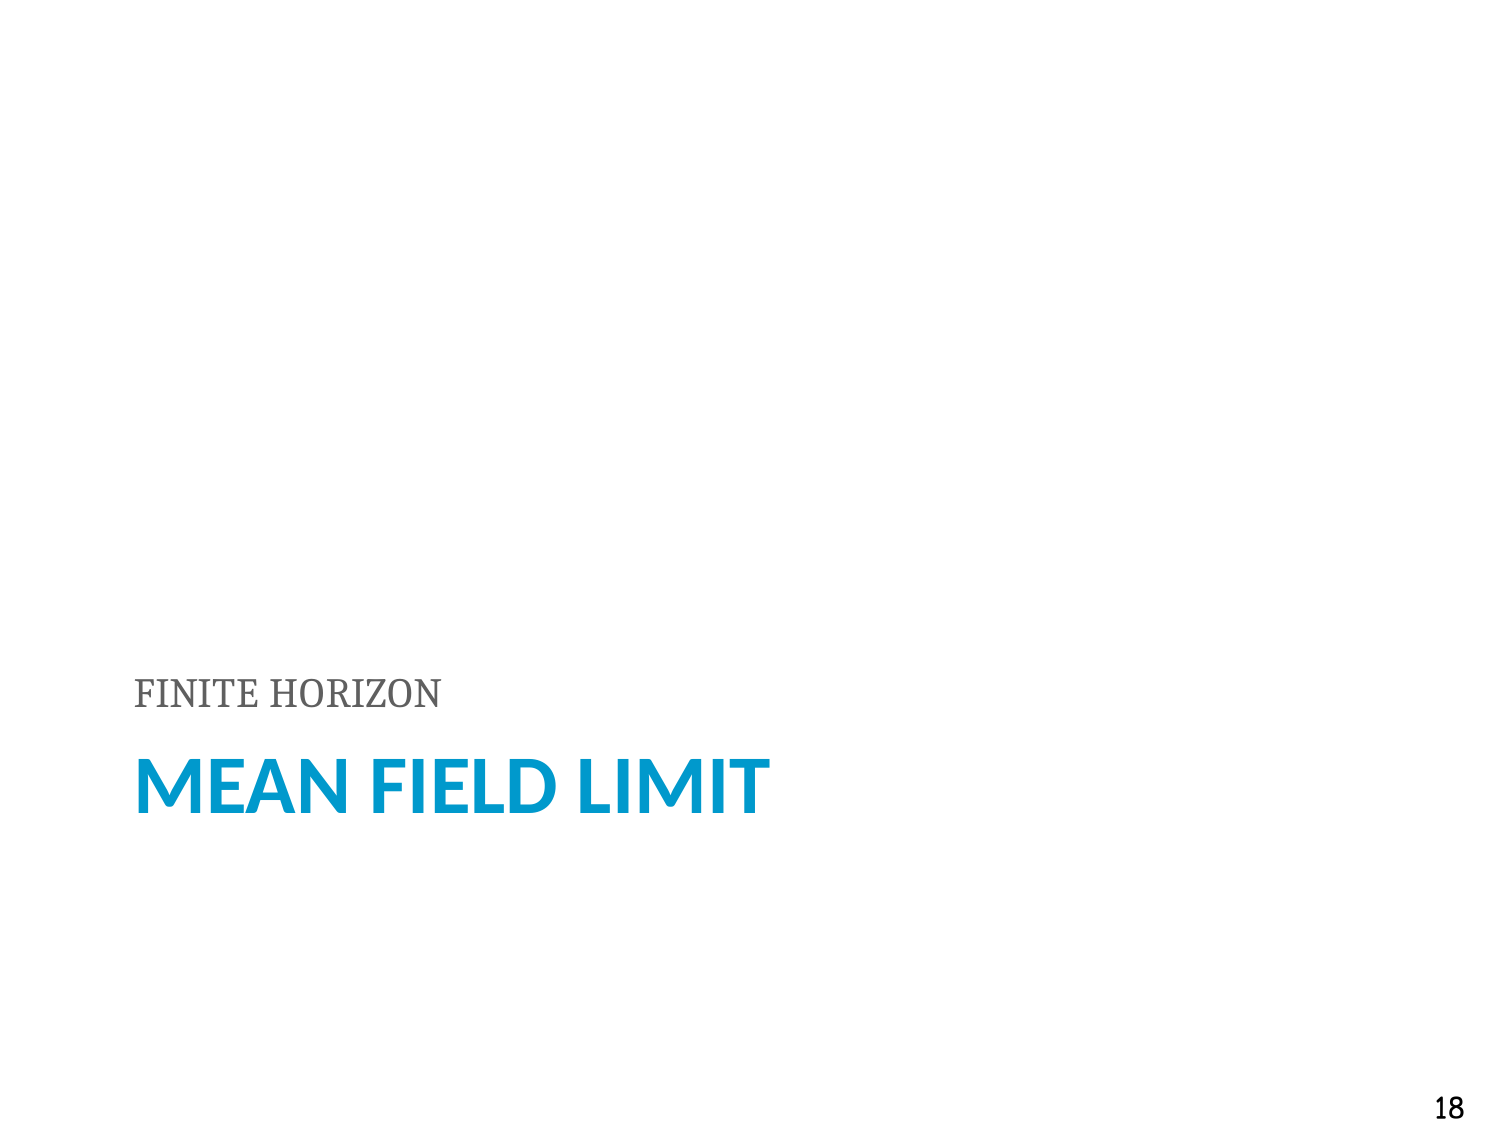

FINITE HORIZON
# MEAN FIELD LIMIT
18